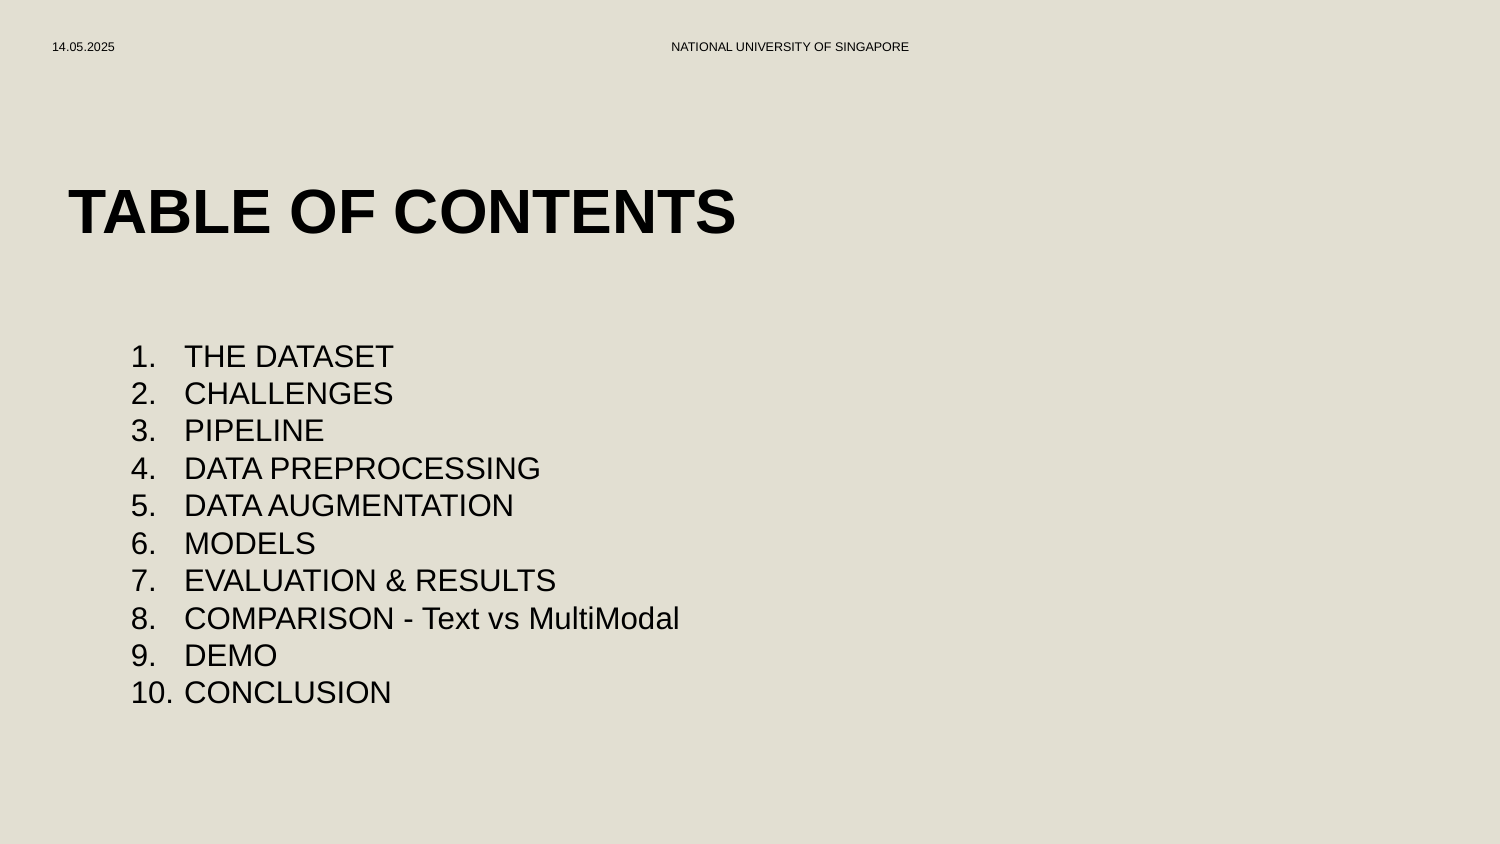

14.05.2025
# NATIONAL UNIVERSITY OF SINGAPORE
TABLE OF CONTENTS
THE DATASET
CHALLENGES
PIPELINE
DATA PREPROCESSING
DATA AUGMENTATION
MODELS
EVALUATION & RESULTS
COMPARISON - Text vs MultiModal
DEMO
CONCLUSION